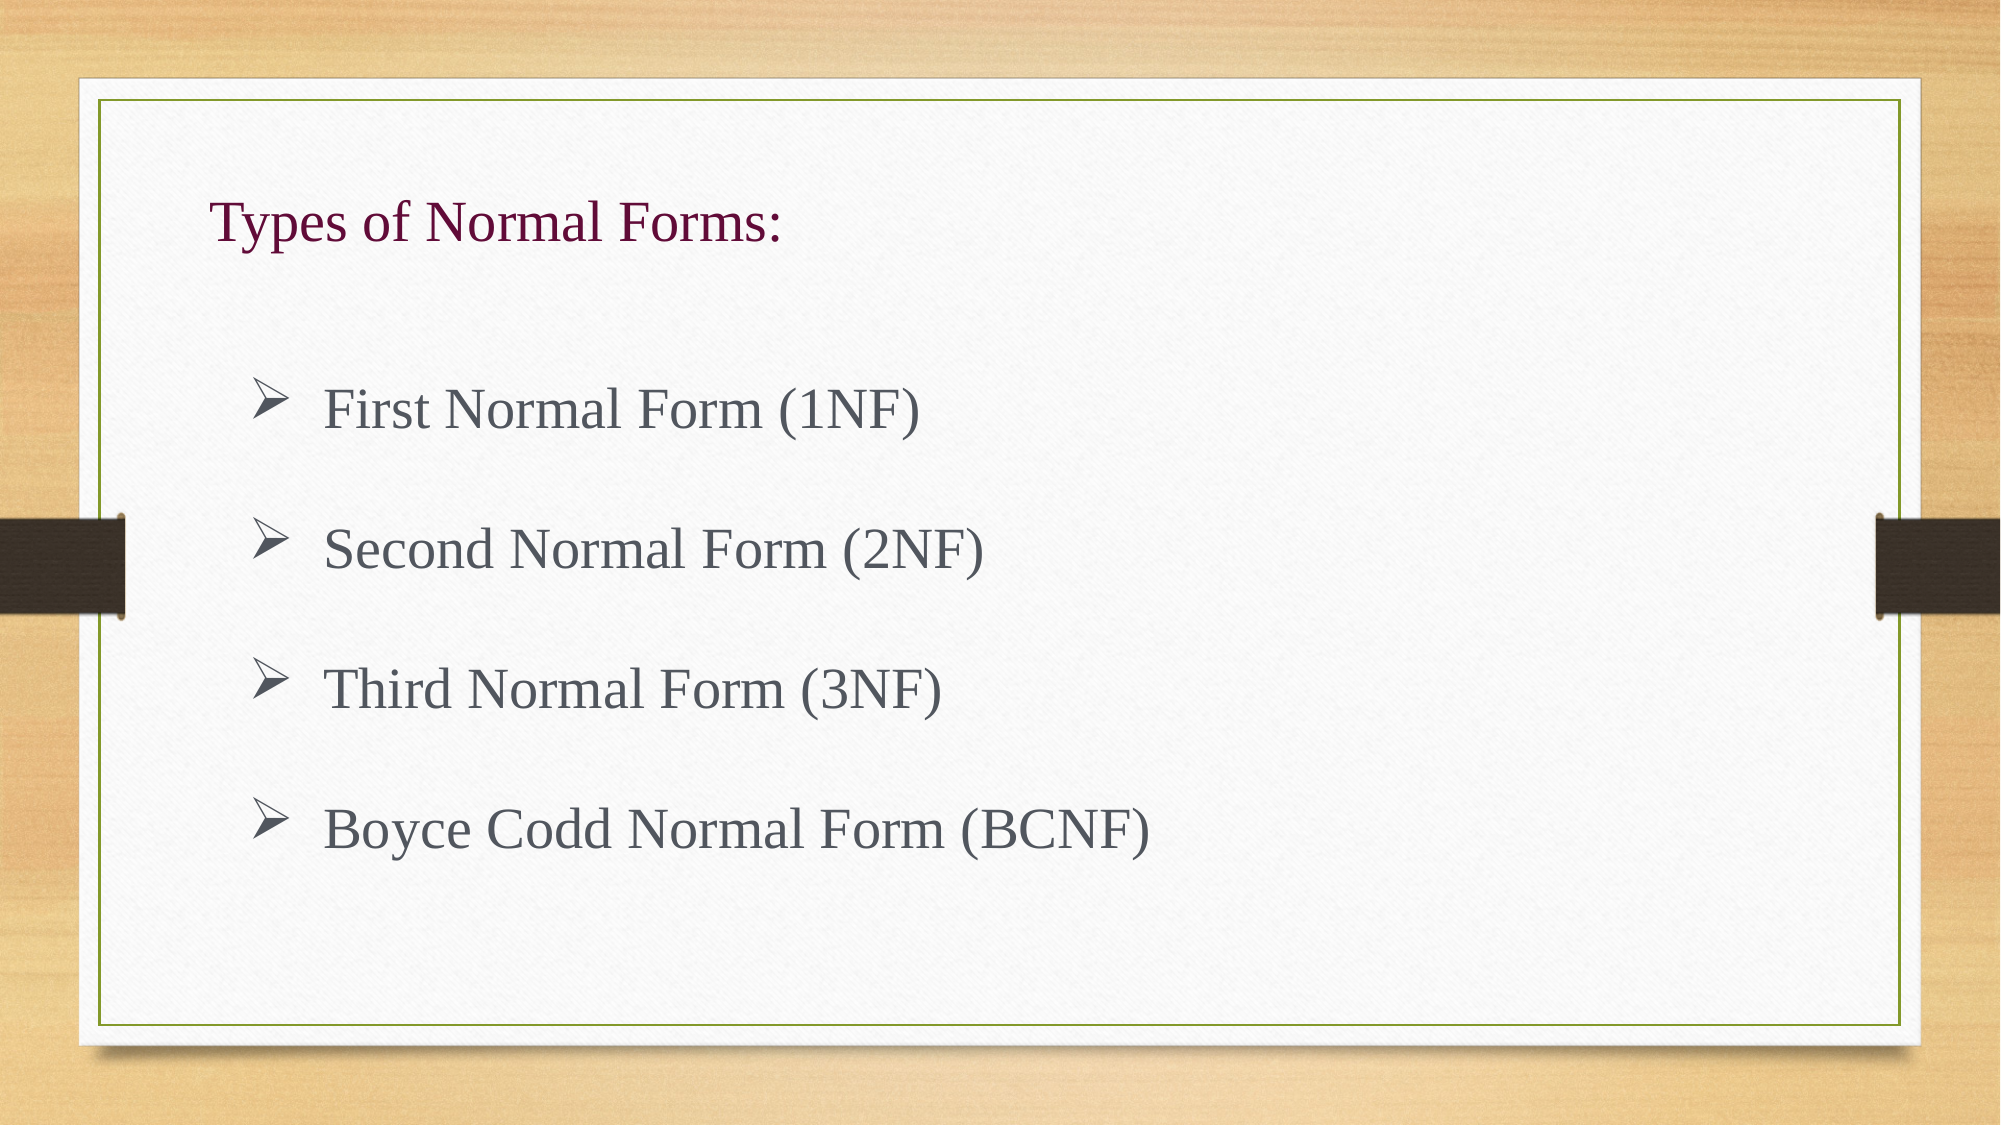

Types of Normal Forms:
First Normal Form (1NF)
Second Normal Form (2NF)
Third Normal Form (3NF)
Boyce Codd Normal Form (BCNF)